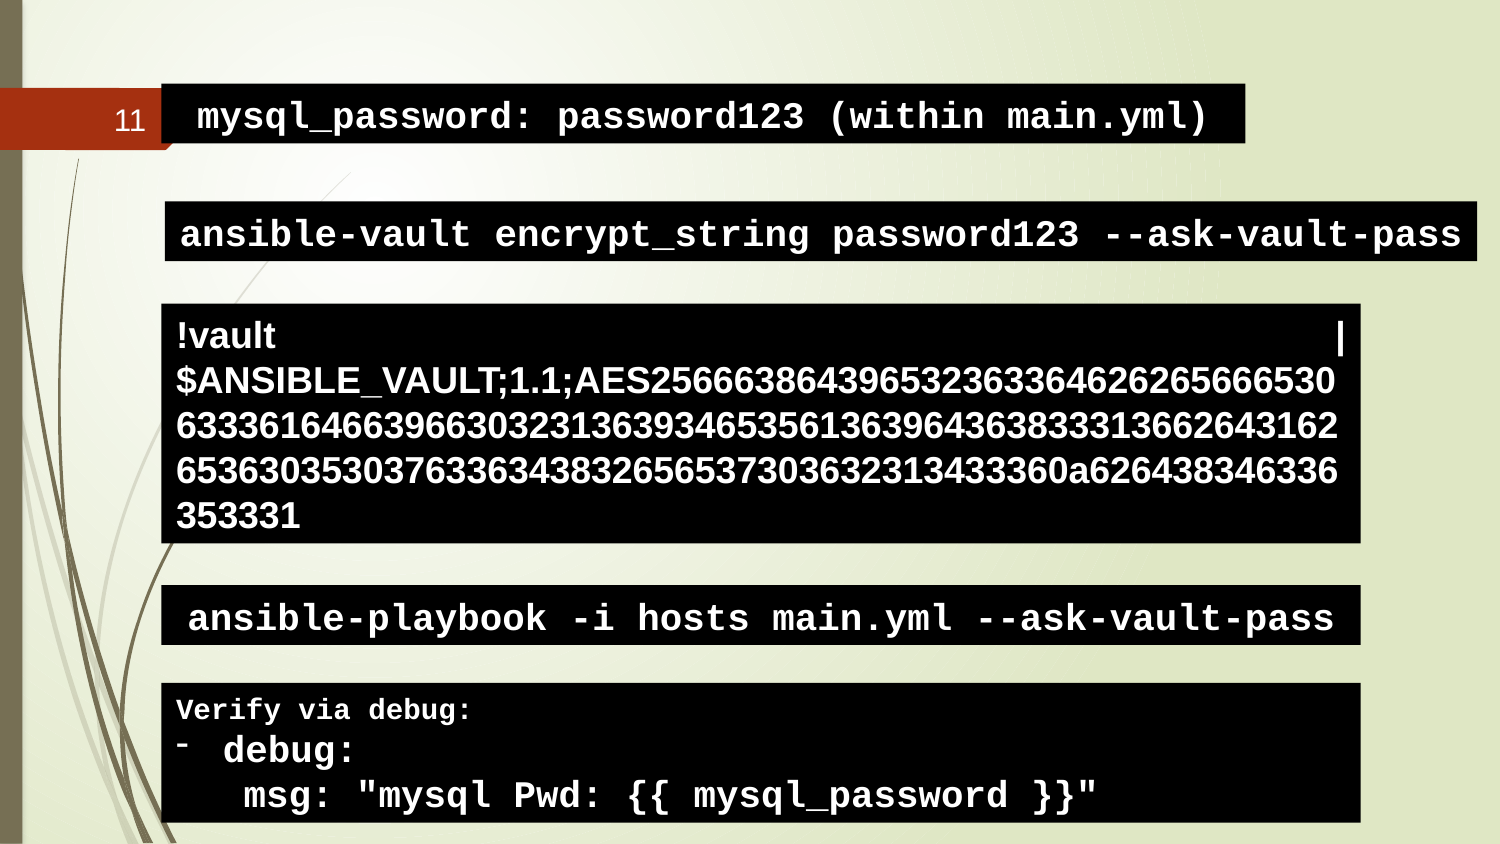

mysql_password: password123 (within main.yml)
11
ansible-vault encrypt_string password123 --ask-vault-pass
!vault |$ANSIBLE_VAULT;1.1;AES256663864396532363364626265666530633361646639663032313639346535613639643638333136626431626536303530376336343832656537303632313433360a626438346336353331
ansible-playbook -i hosts main.yml --ask-vault-pass
Verify via debug:
debug:
   msg: "mysql Pwd: {{ mysql_password }}"